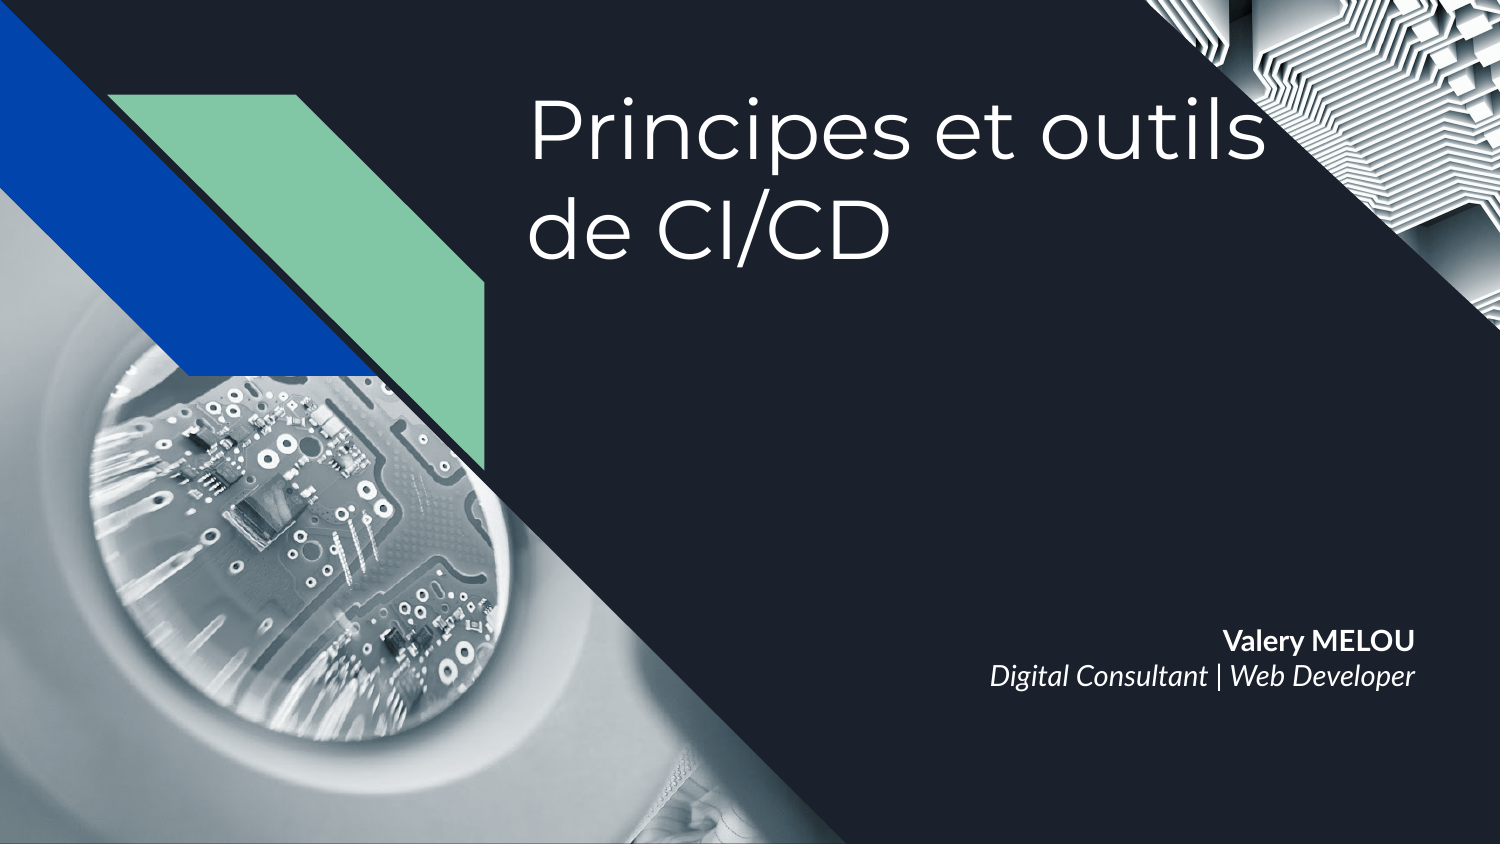

# Principes et outils de CI/CD
Valery MELOU
Digital Consultant | Web Developer